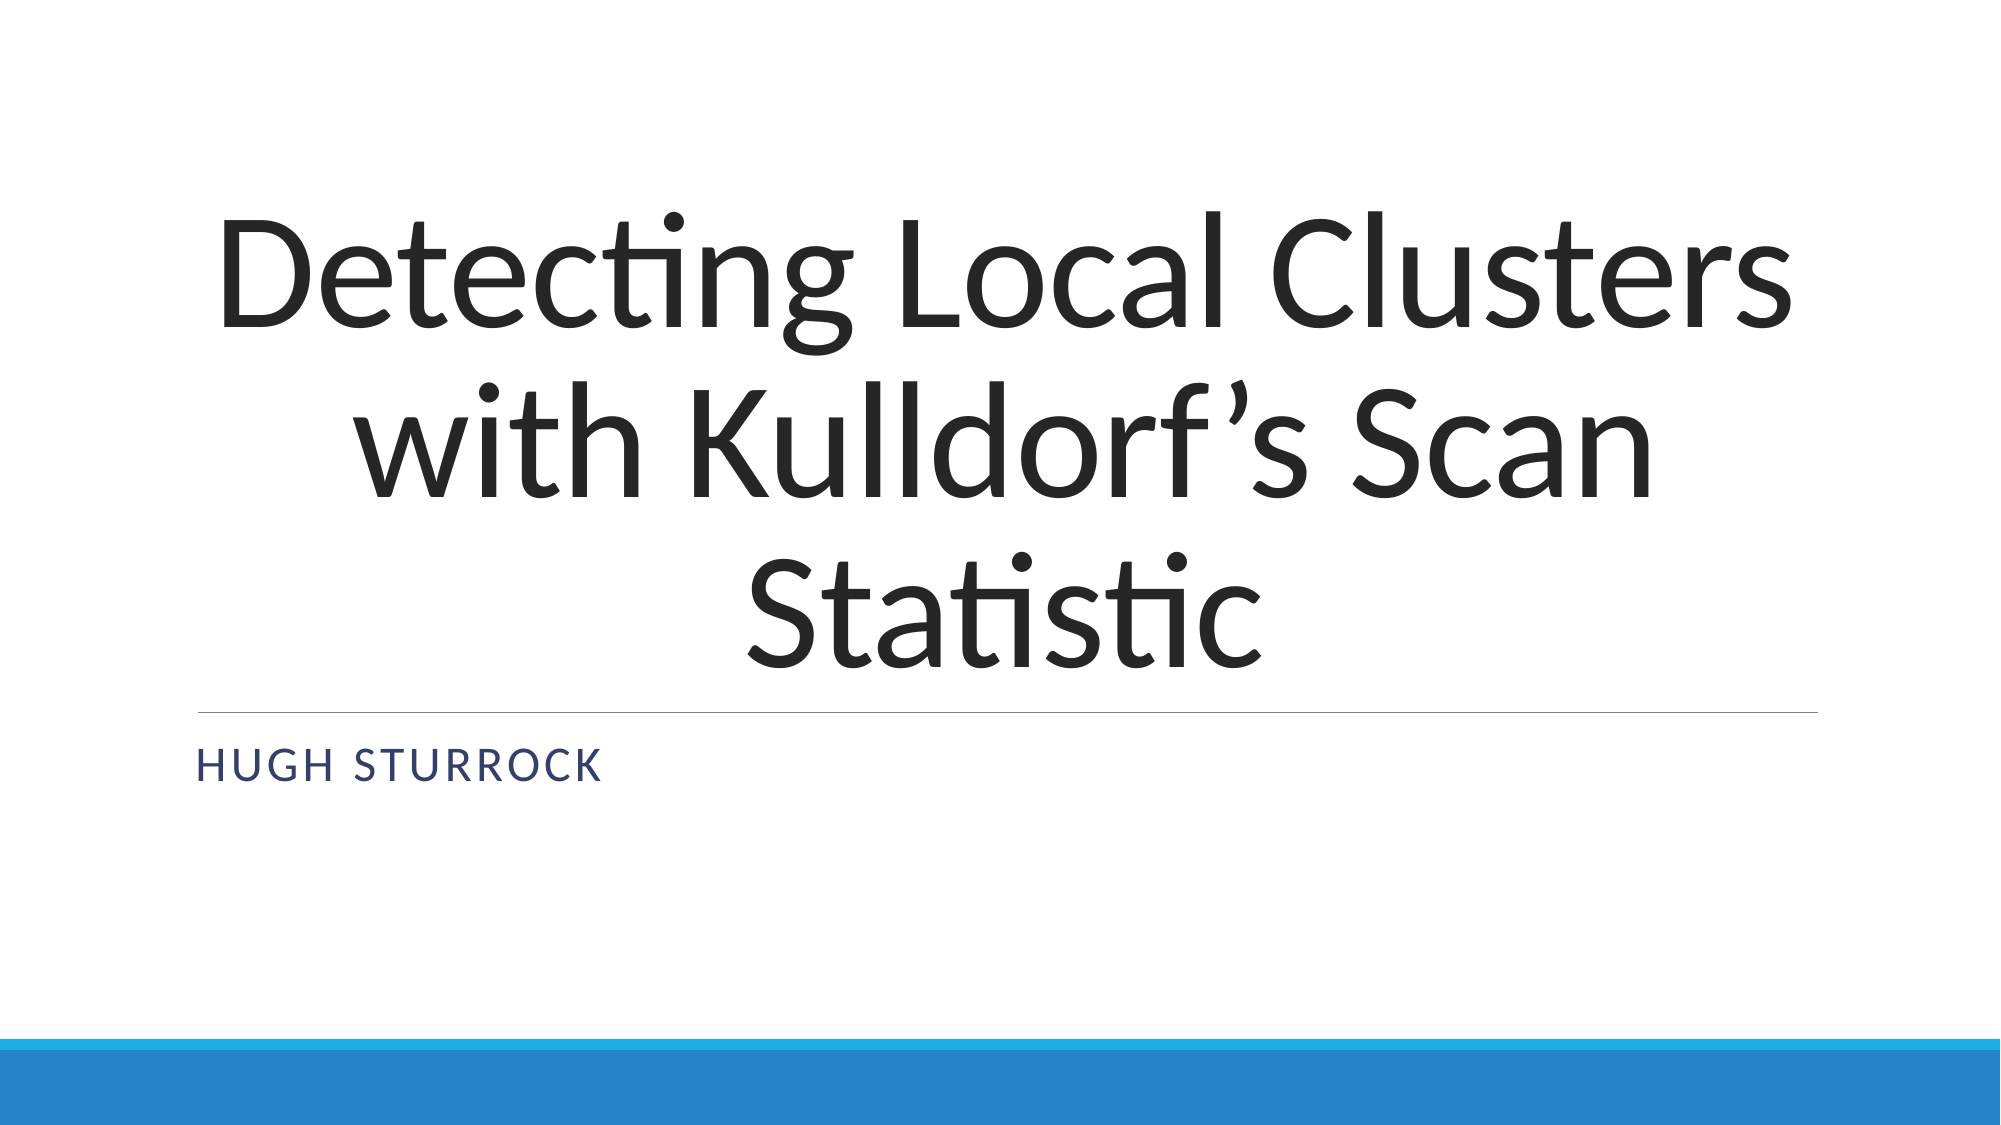

# Detecting Local Clusters with Kulldorf’s Scan Statistic
Hugh Sturrock